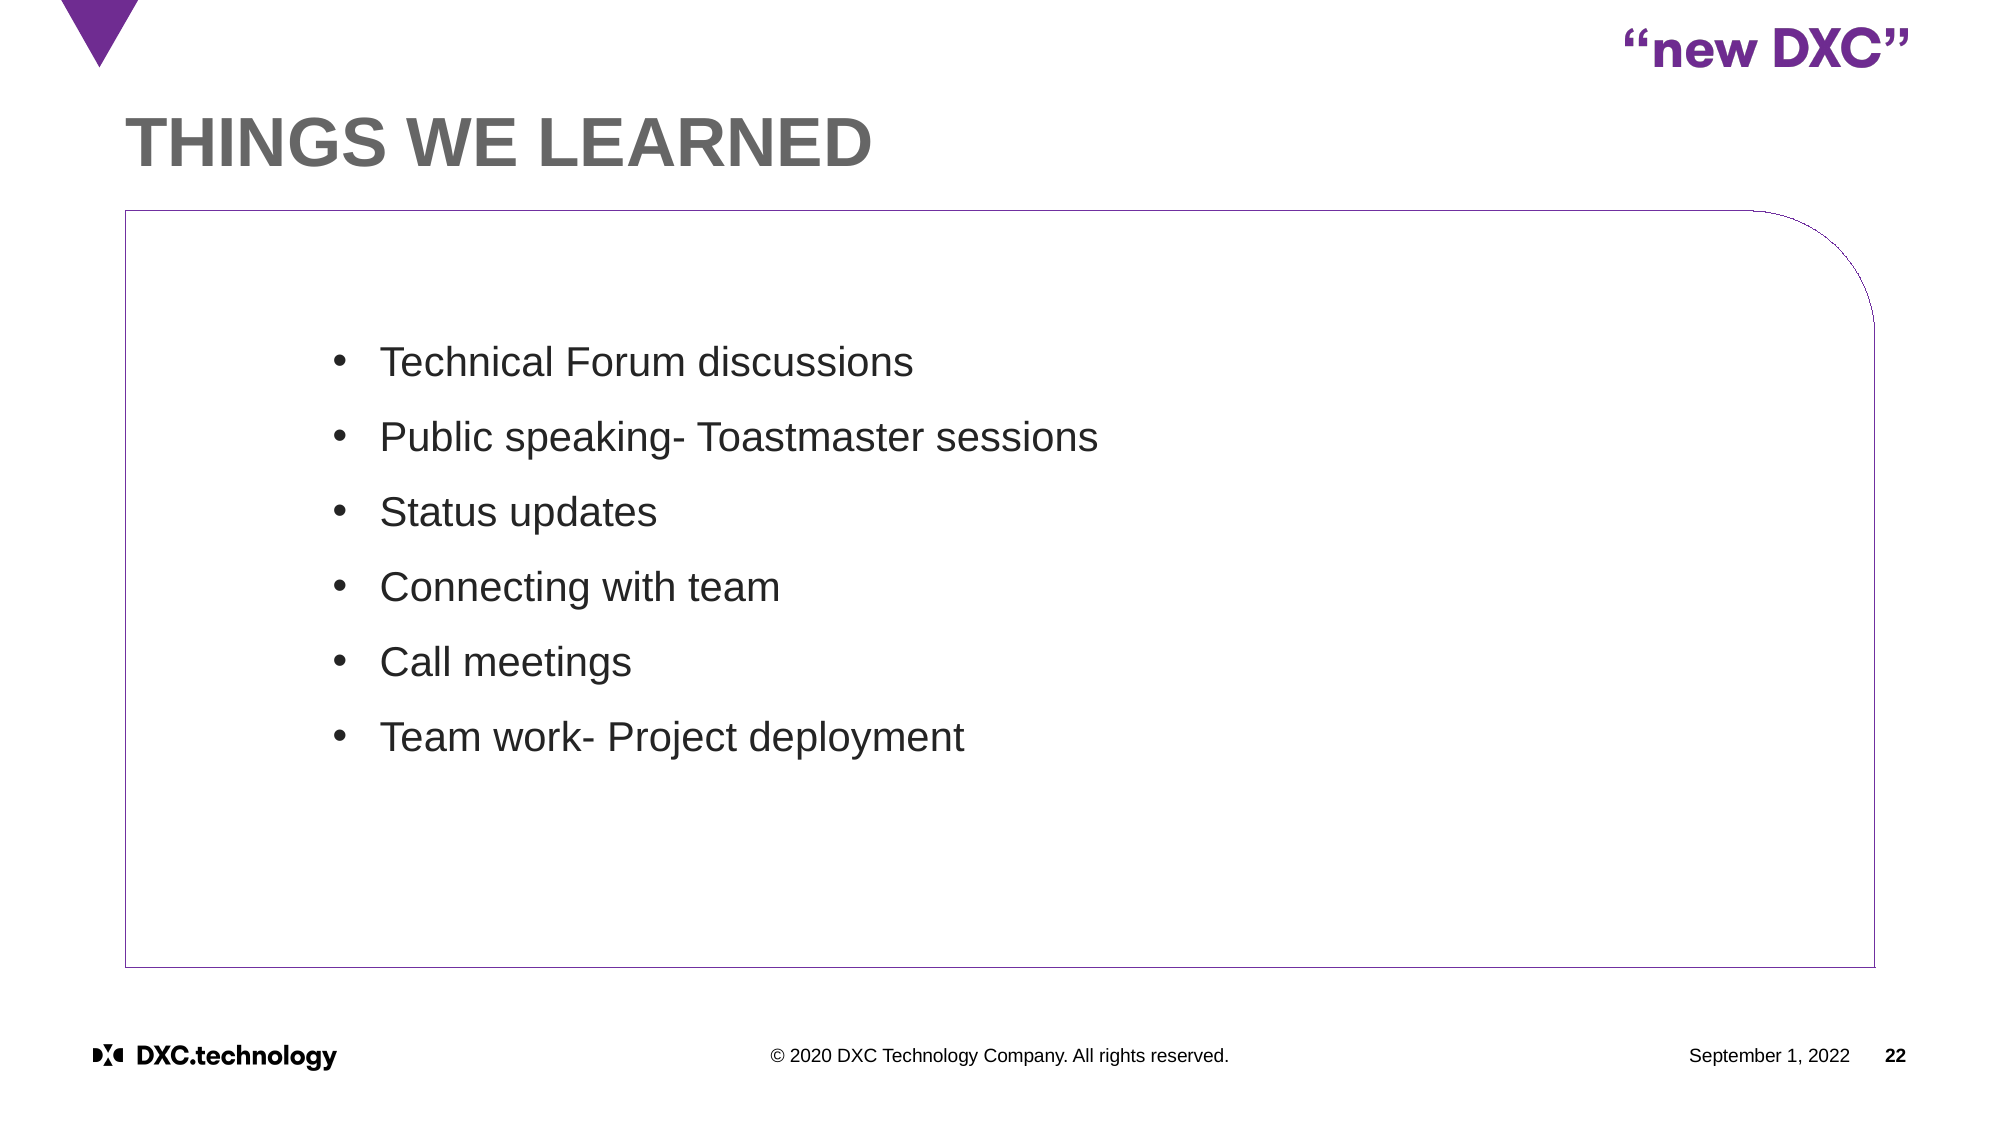

# THINGS WE LEARNED

Technical Forum discussions
Public speaking- Toastmaster sessions
Status updates
Connecting with team
Call meetings
Team work- Project deployment